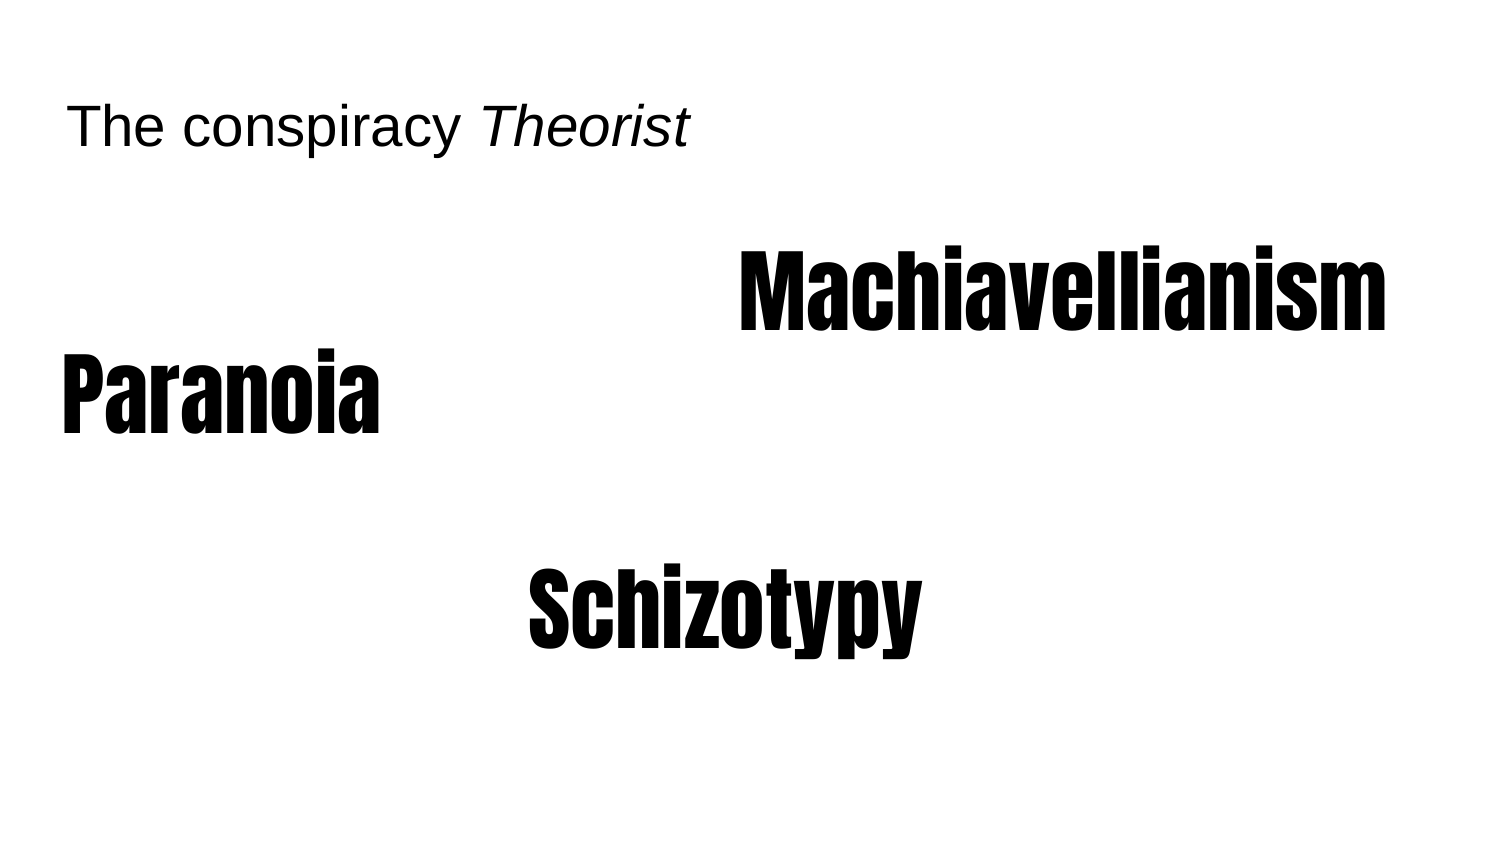

# The conspiracy Theorist
Machiavellianism

Paranoia
Schizotypy